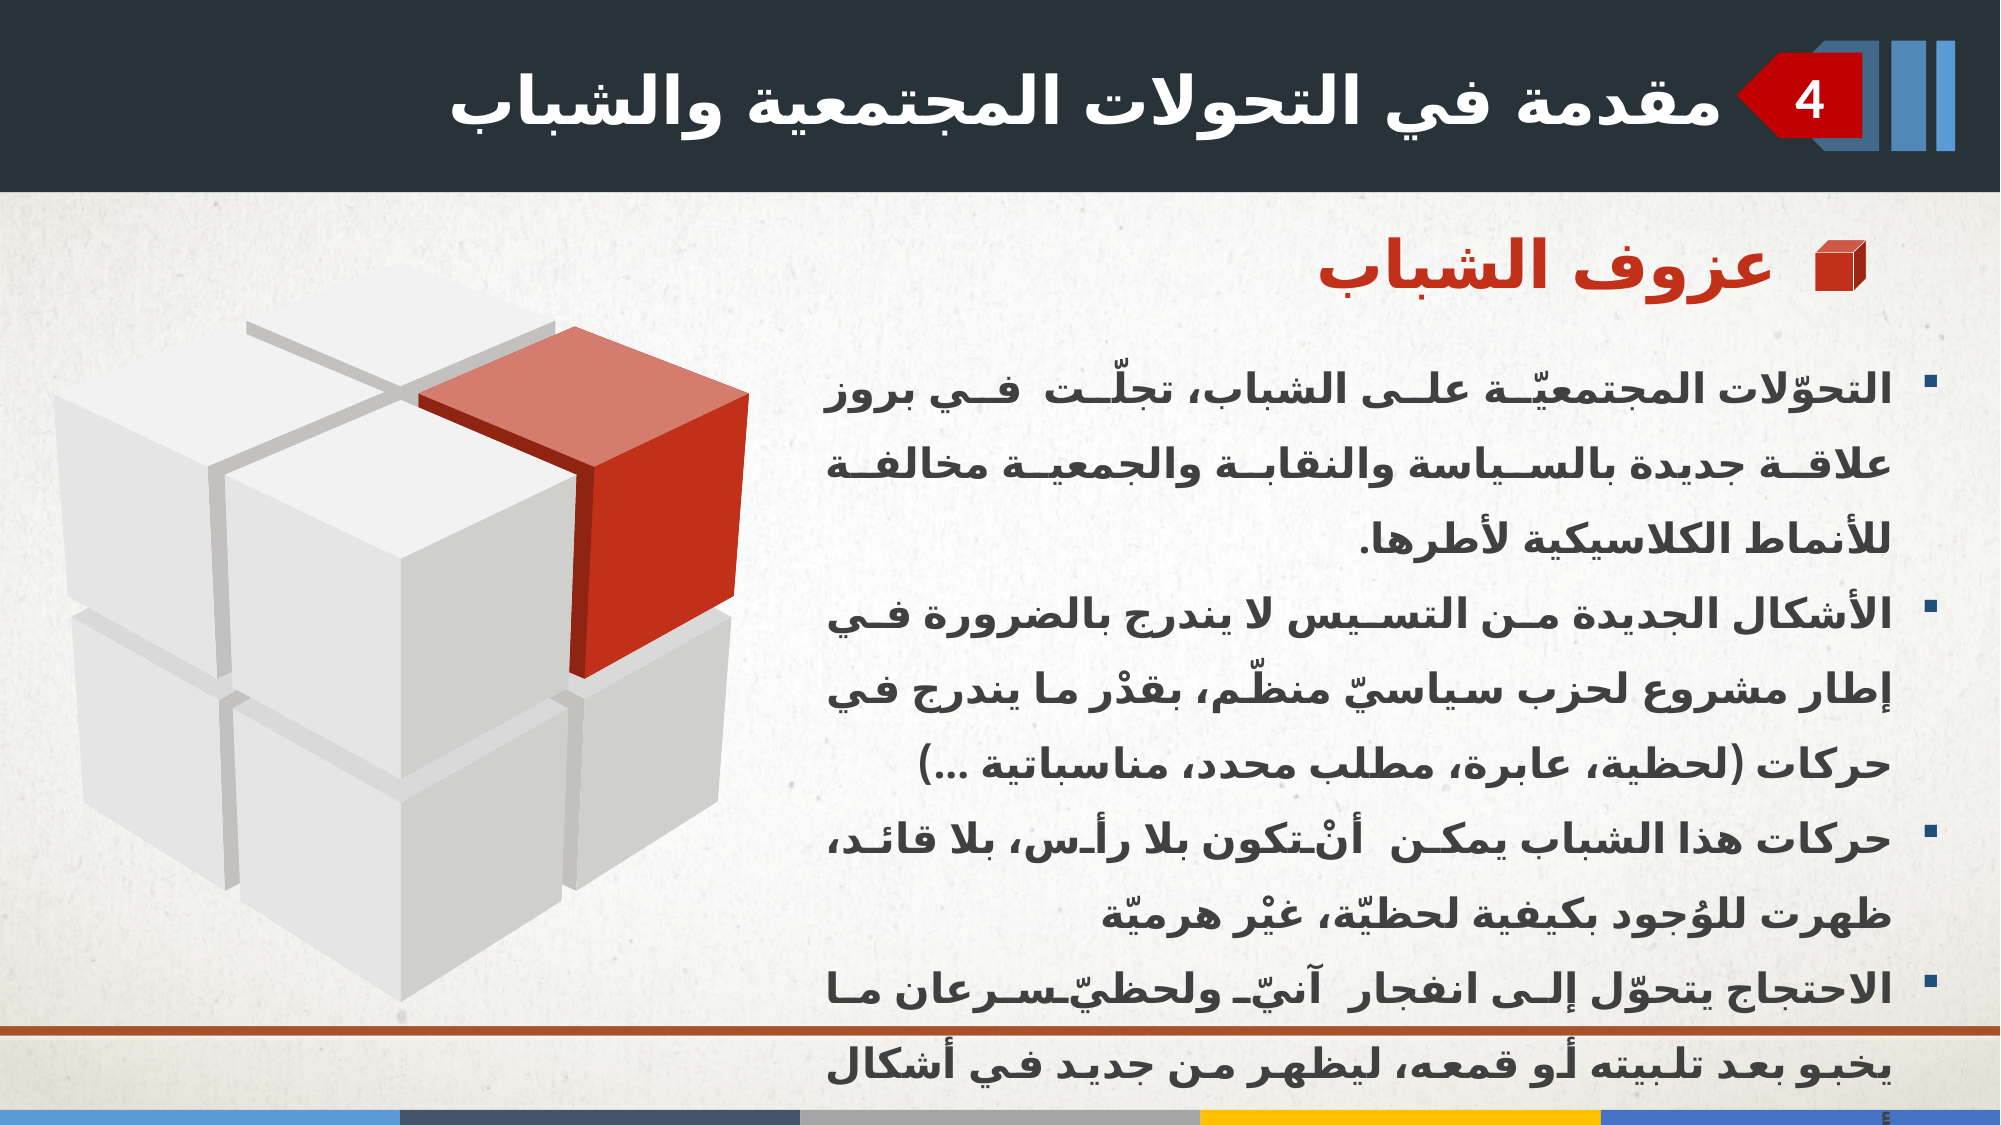

مقدمة في التحولات المجتمعية والشباب

4
عزوف الشباب

التحوّلات المجتمعيّة على الشباب، تجلّت  في بروز علاقة جديدة بالسياسة والنقابة والجمعية مخالفة للأنماط الكلاسيكية لأطرها.
الأشكال الجديدة من التسيس لا يندرج بالضرورة في إطار مشروع لحزب سياسيّ منظّم، بقدْر ما يندرج في حركات (لحظية، عابرة، مطلب محدد، مناسباتية ...)
حركات هذا الشباب يمكن أنْ تكون بلا رأس، بلا قائد، ظهرت للوُجود بكيفية لحظيّة، غيْر هرميّة
الاحتجاج يتحوّل إلى انفجار آنيّ ولحظيّ سرعان ما يخبو بعد تلبيته أو قمعه، ليظهر من جديد في أشكال أخرى.